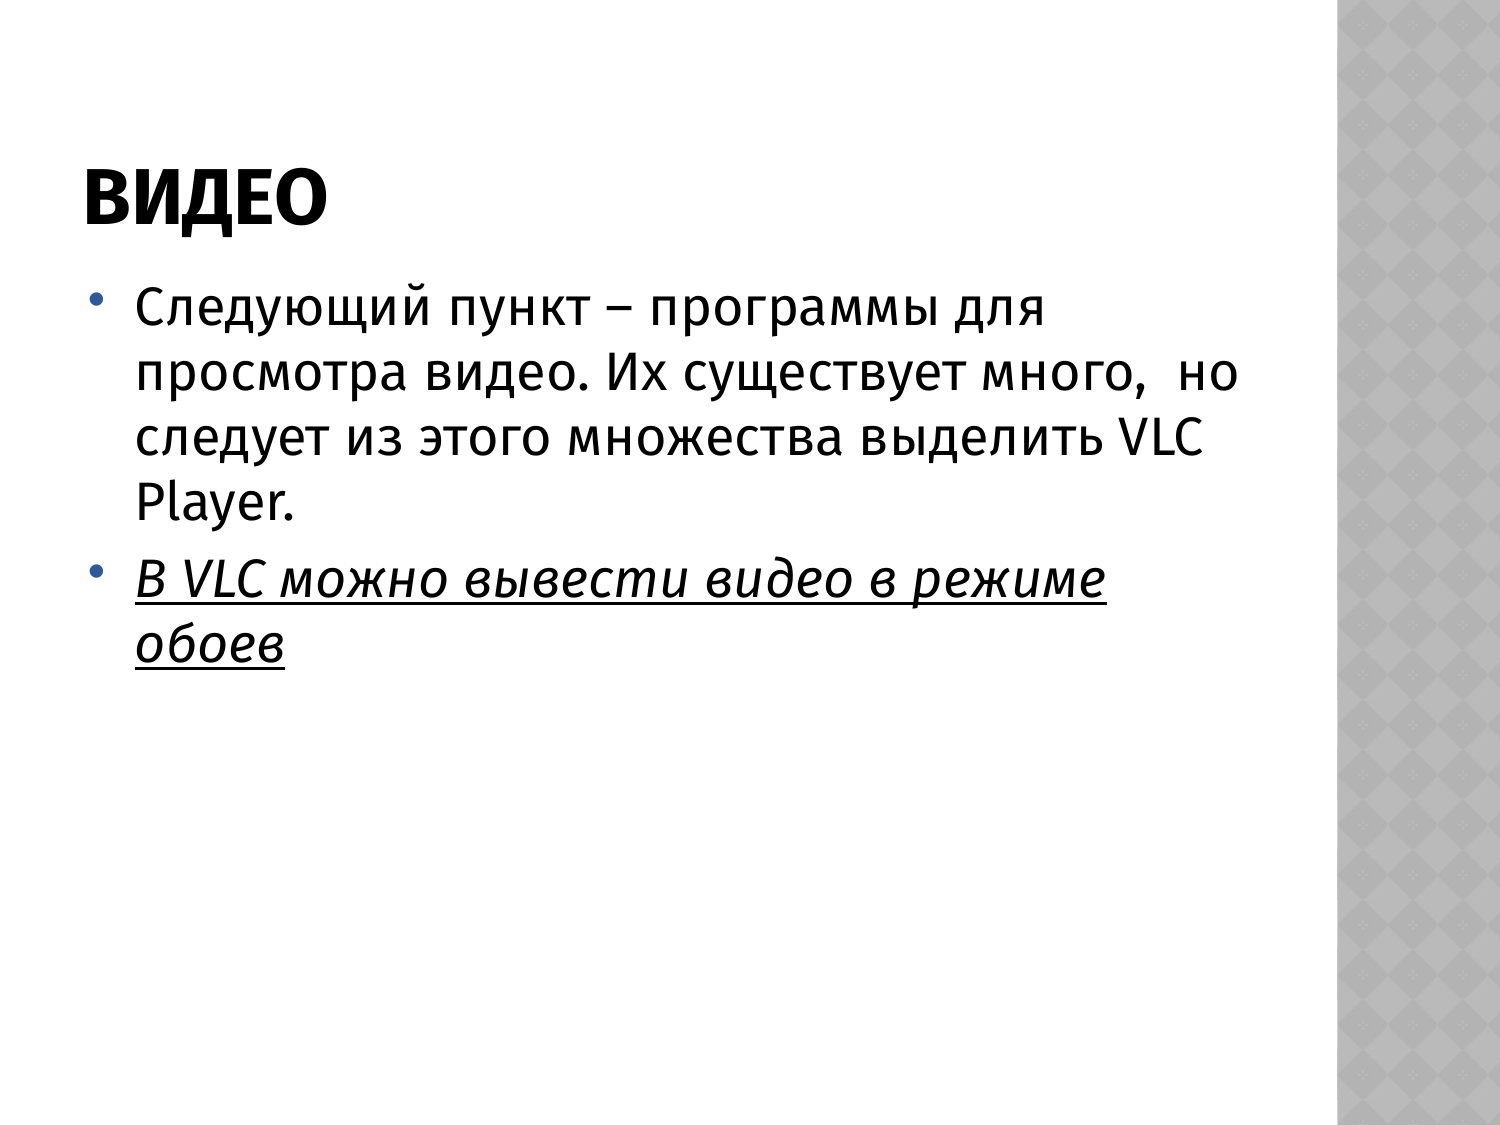

# Видео
Следующий пункт – программы для просмотра видео. Их существует много,  но следует из этого множества выделить VLC Player.
В VLC можно вывести видео в режиме обоев